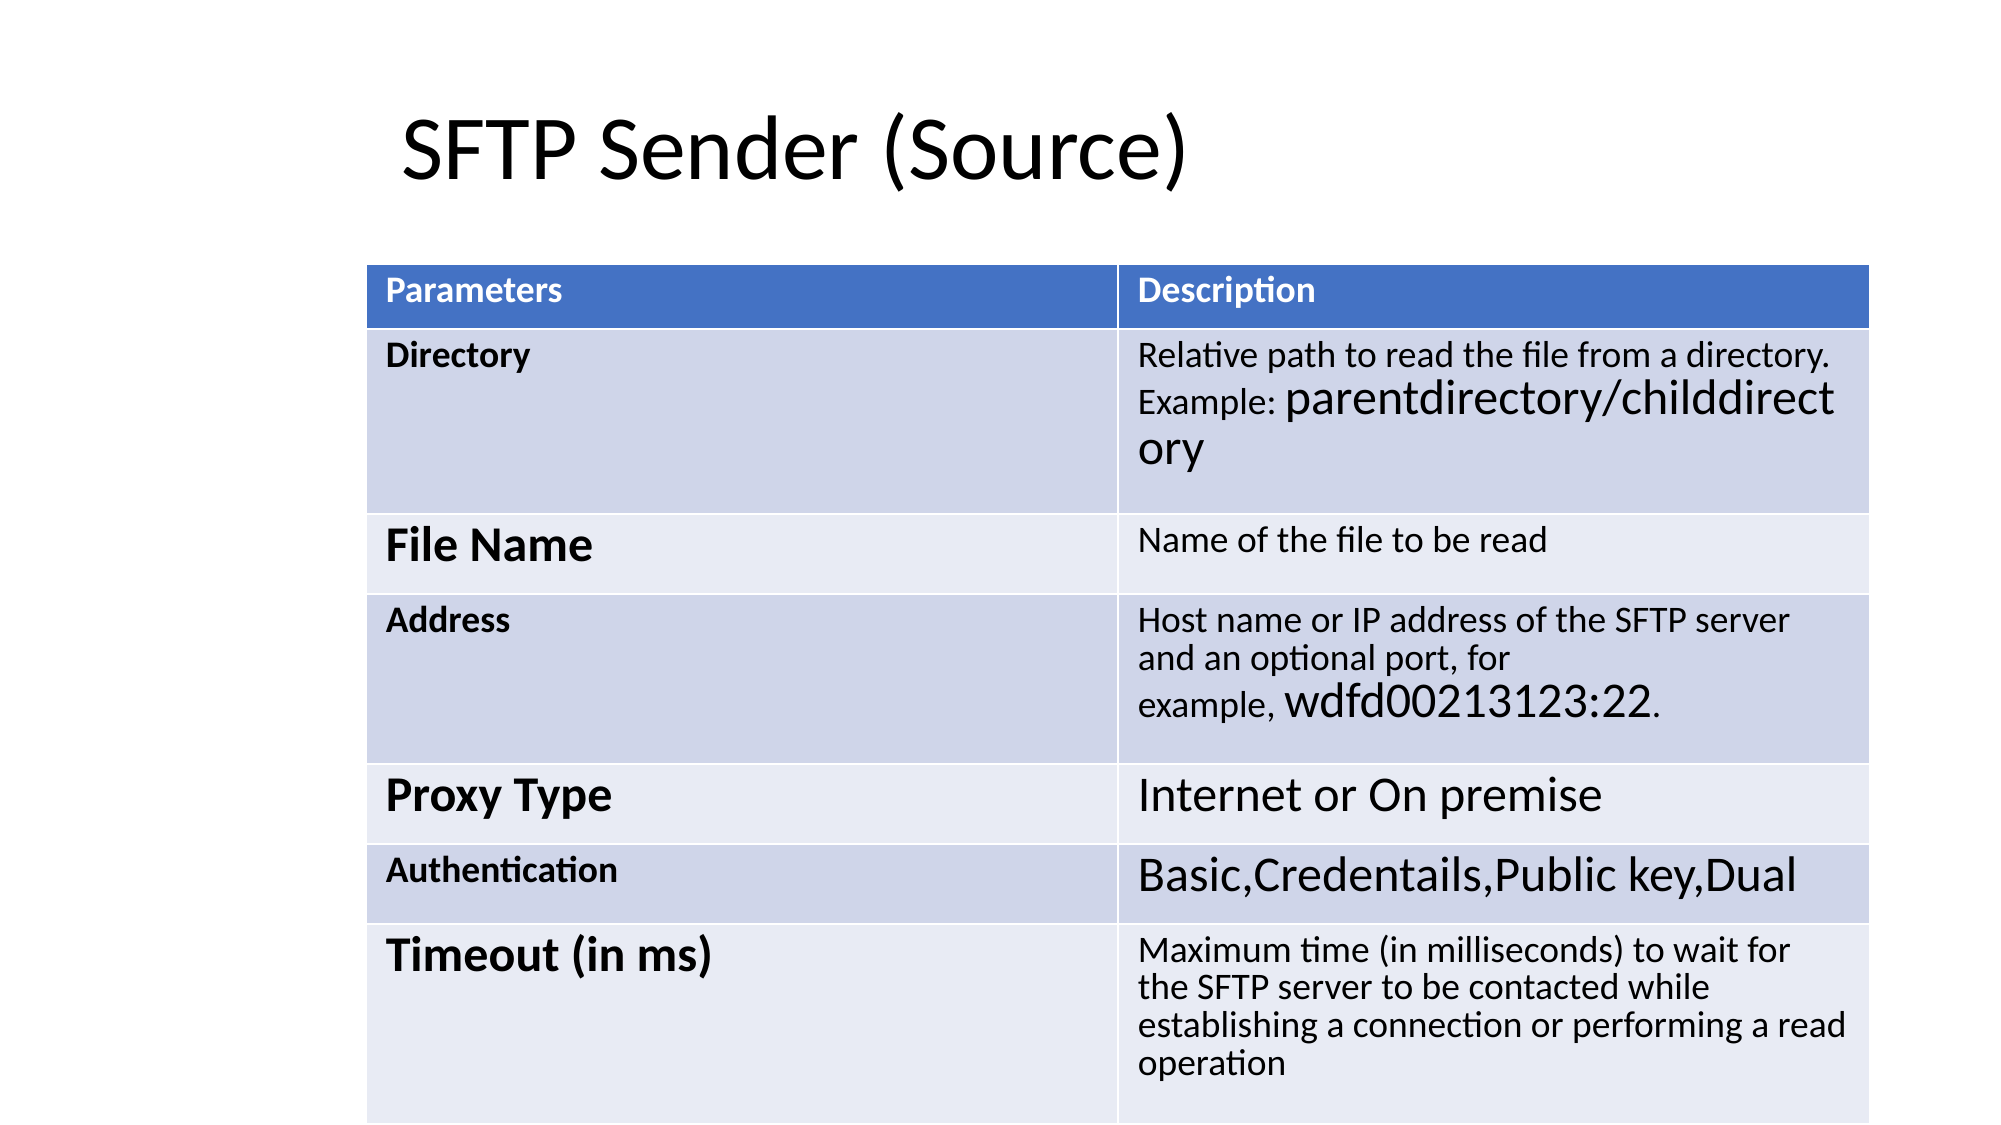

# SFTP Sender (Source)
| Parameters | Description |
| --- | --- |
| Directory | Relative path to read the file from a directory. Example: parentdirectory/childdirectory |
| File Name | Name of the file to be read |
| Address | Host name or IP address of the SFTP server and an optional port, for example, wdfd00213123:22. |
| Proxy Type | Internet or On premise |
| Authentication | Basic,Credentails,Public key,Dual |
| Timeout (in ms) | Maximum time (in milliseconds) to wait for the SFTP server to be contacted while establishing a connection or performing a read operation |
| Maximum Reconnect Attempts | Maximum number of attempts allowed to reconnect to the SFTP server before message processing starts |